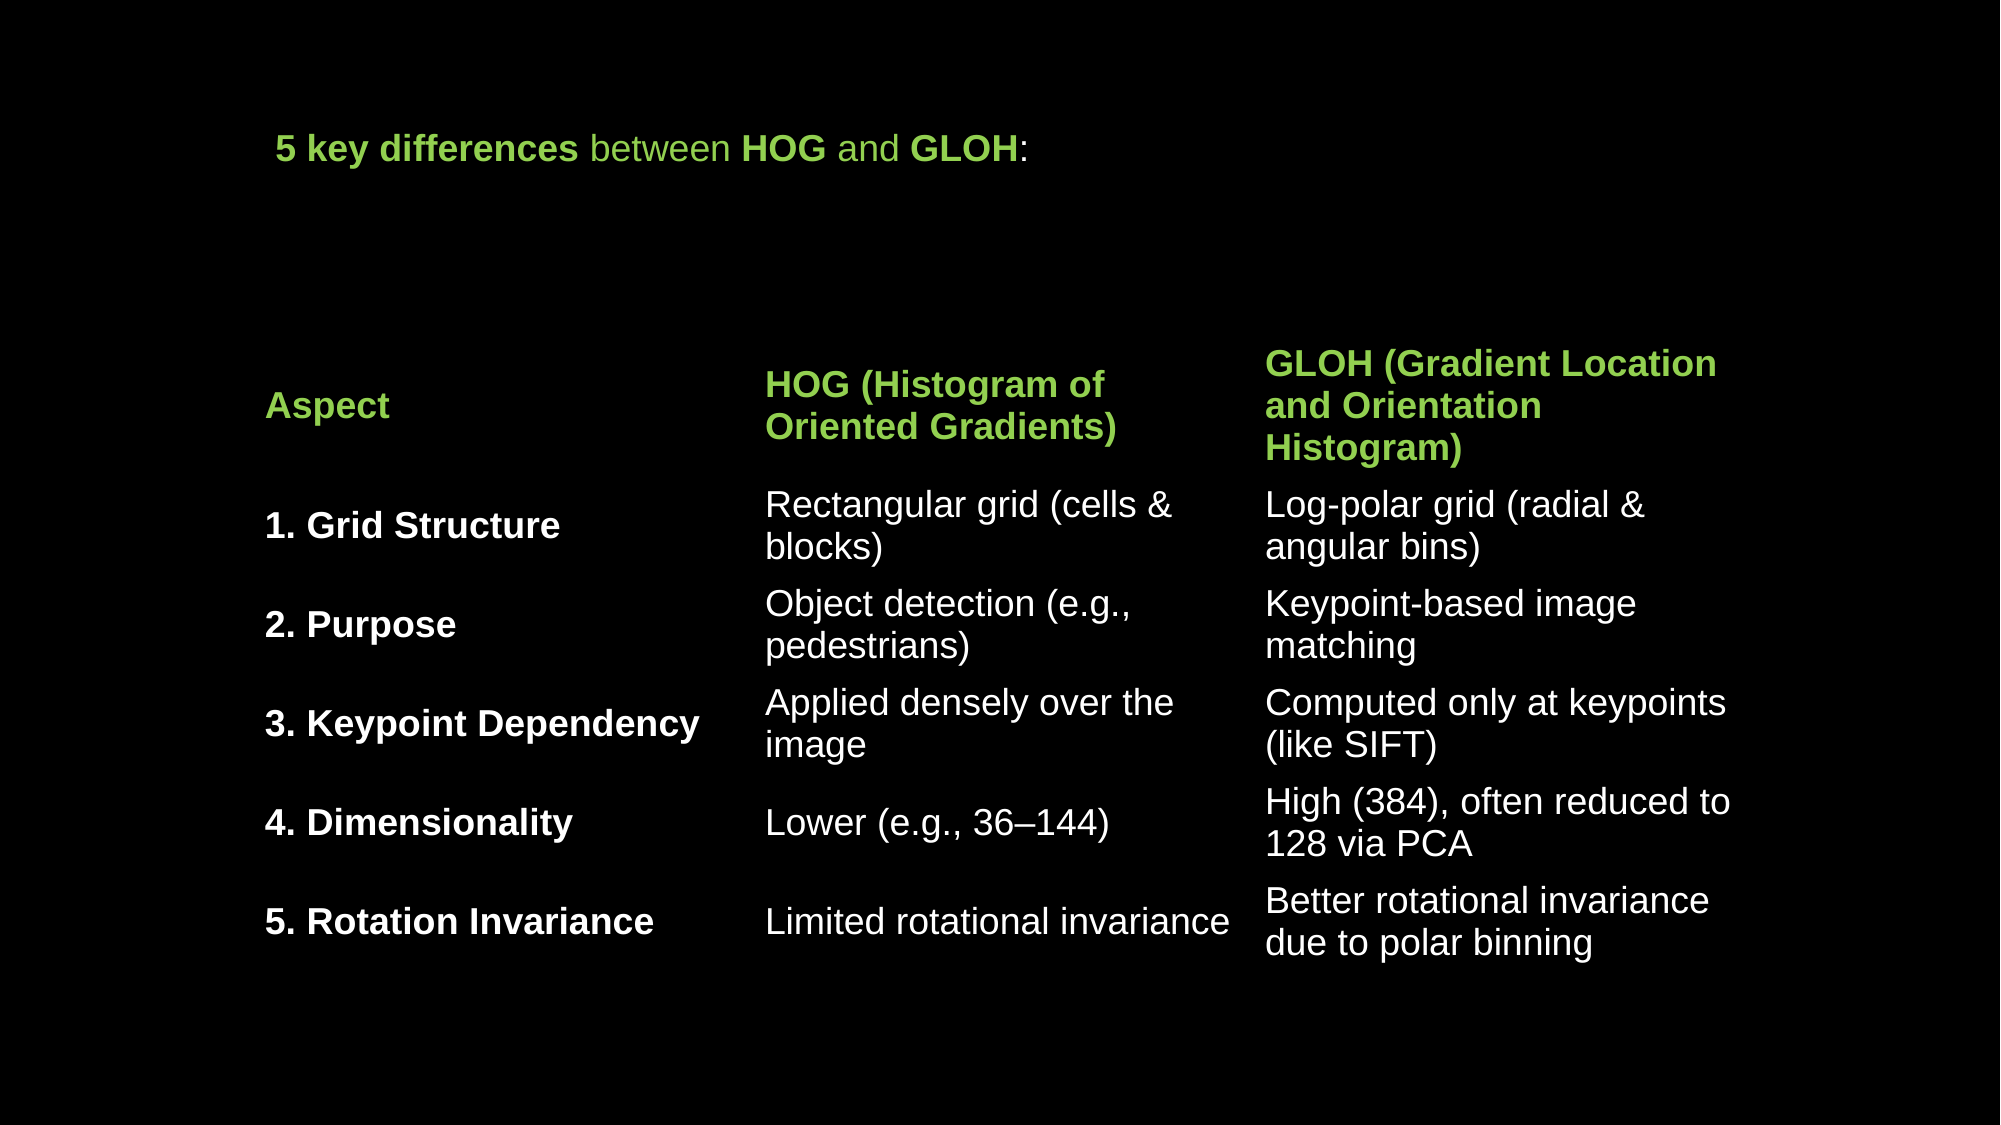

# 5 key differences between HOG and GLOH:

| Aspect | HOG (Histogram of Oriented Gradients) | GLOH (Gradient Location and Orientation Histogram) |
| --- | --- | --- |
| 1. Grid Structure | Rectangular grid (cells & blocks) | Log-polar grid (radial & angular bins) |
| 2. Purpose | Object detection (e.g., pedestrians) | Keypoint-based image matching |
| 3. Keypoint Dependency | Applied densely over the image | Computed only at keypoints (like SIFT) |
| 4. Dimensionality | Lower (e.g., 36–144) | High (384), often reduced to 128 via PCA |
| 5. Rotation Invariance | Limited rotational invariance | Better rotational invariance due to polar binning |